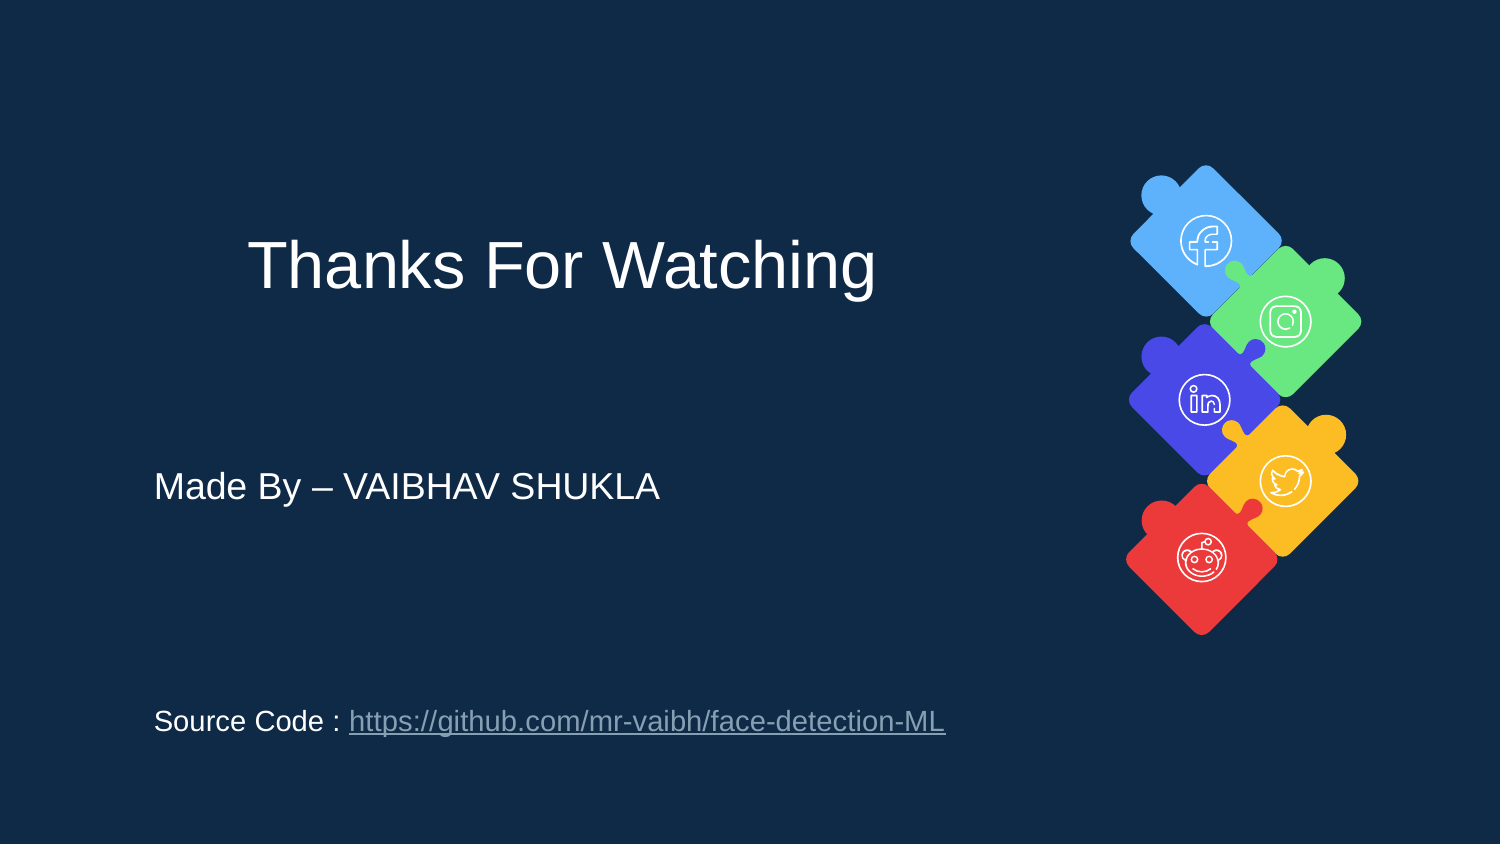

Thanks For Watching
Made By – VAIBHAV SHUKLA
Source Code : https://github.com/mr-vaibh/face-detection-ML